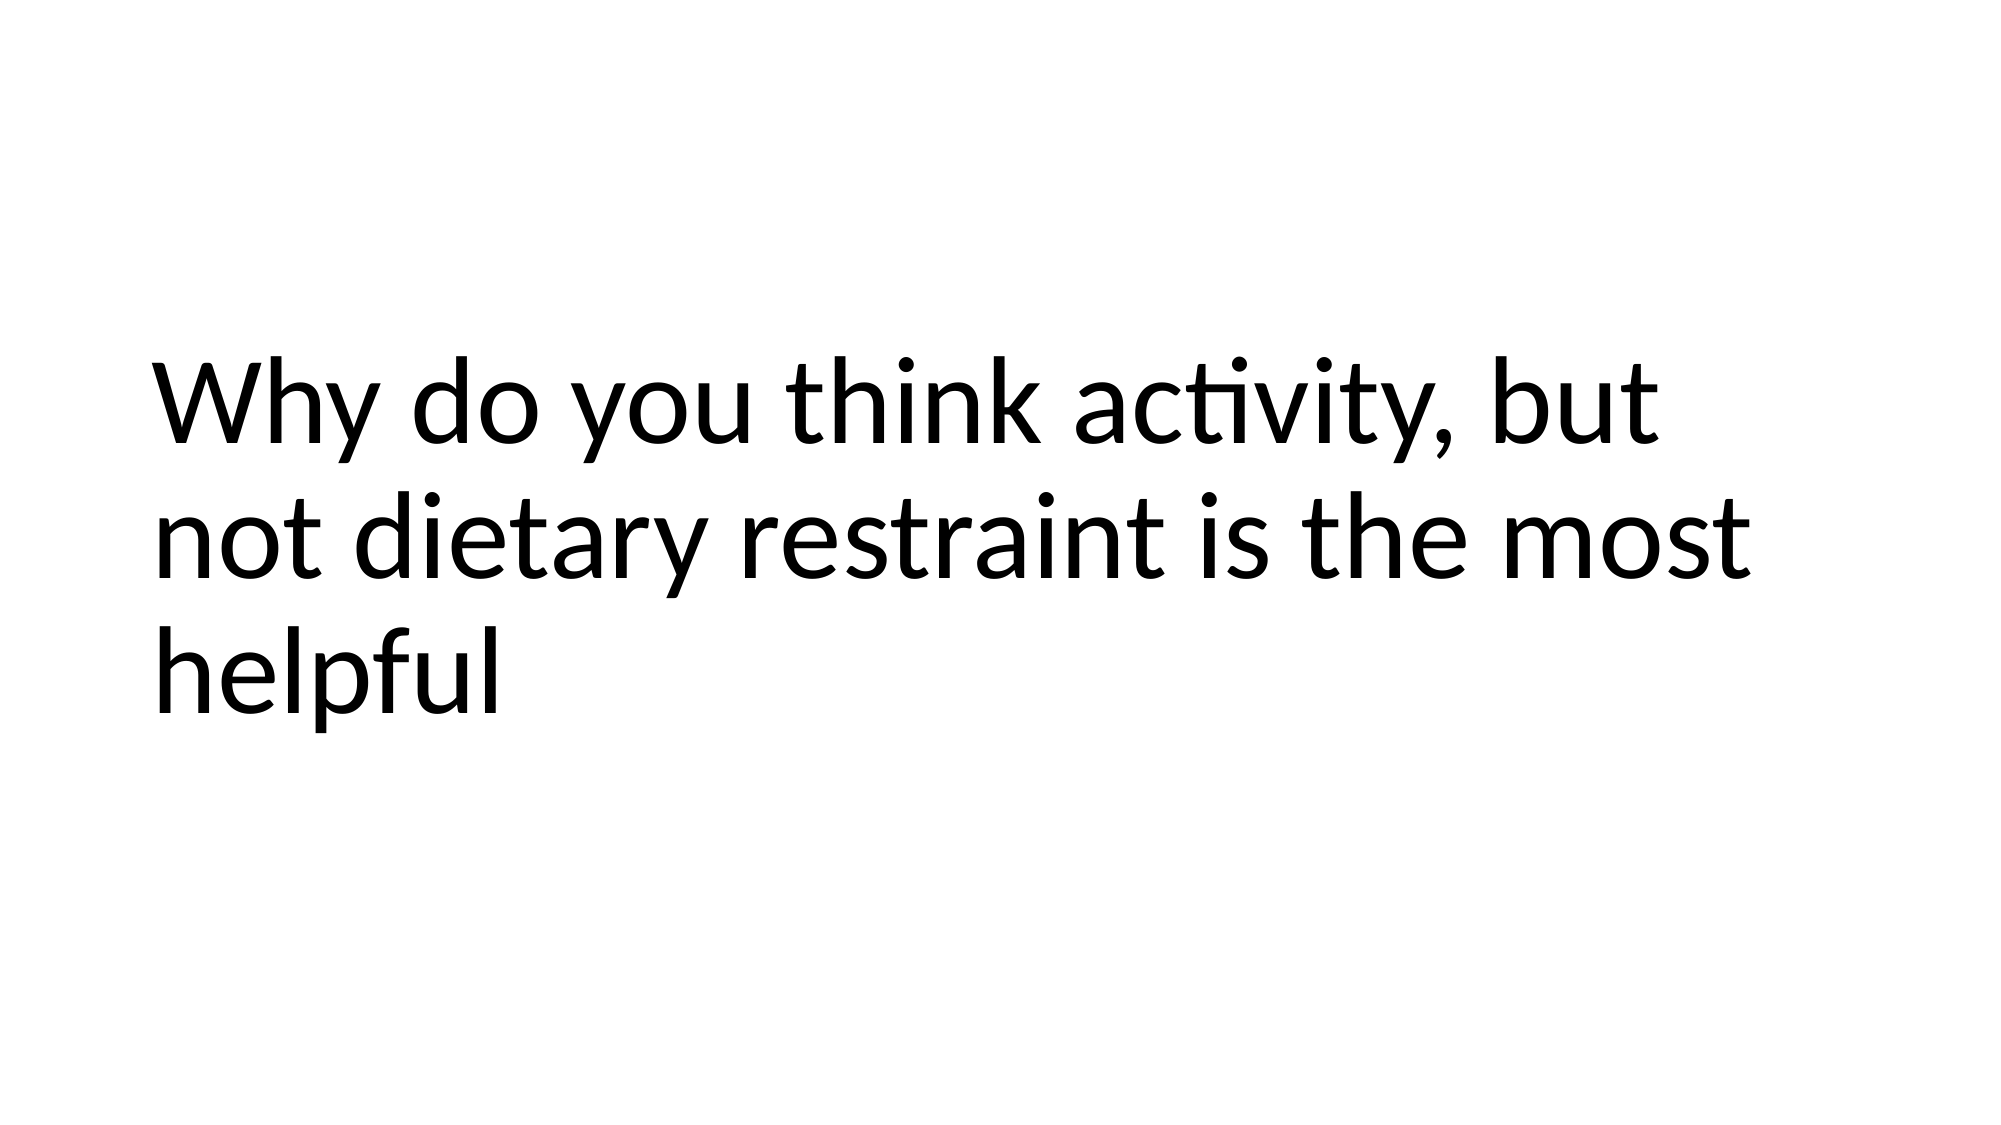

# Why do you think activity, but not dietary restraint is the most helpful